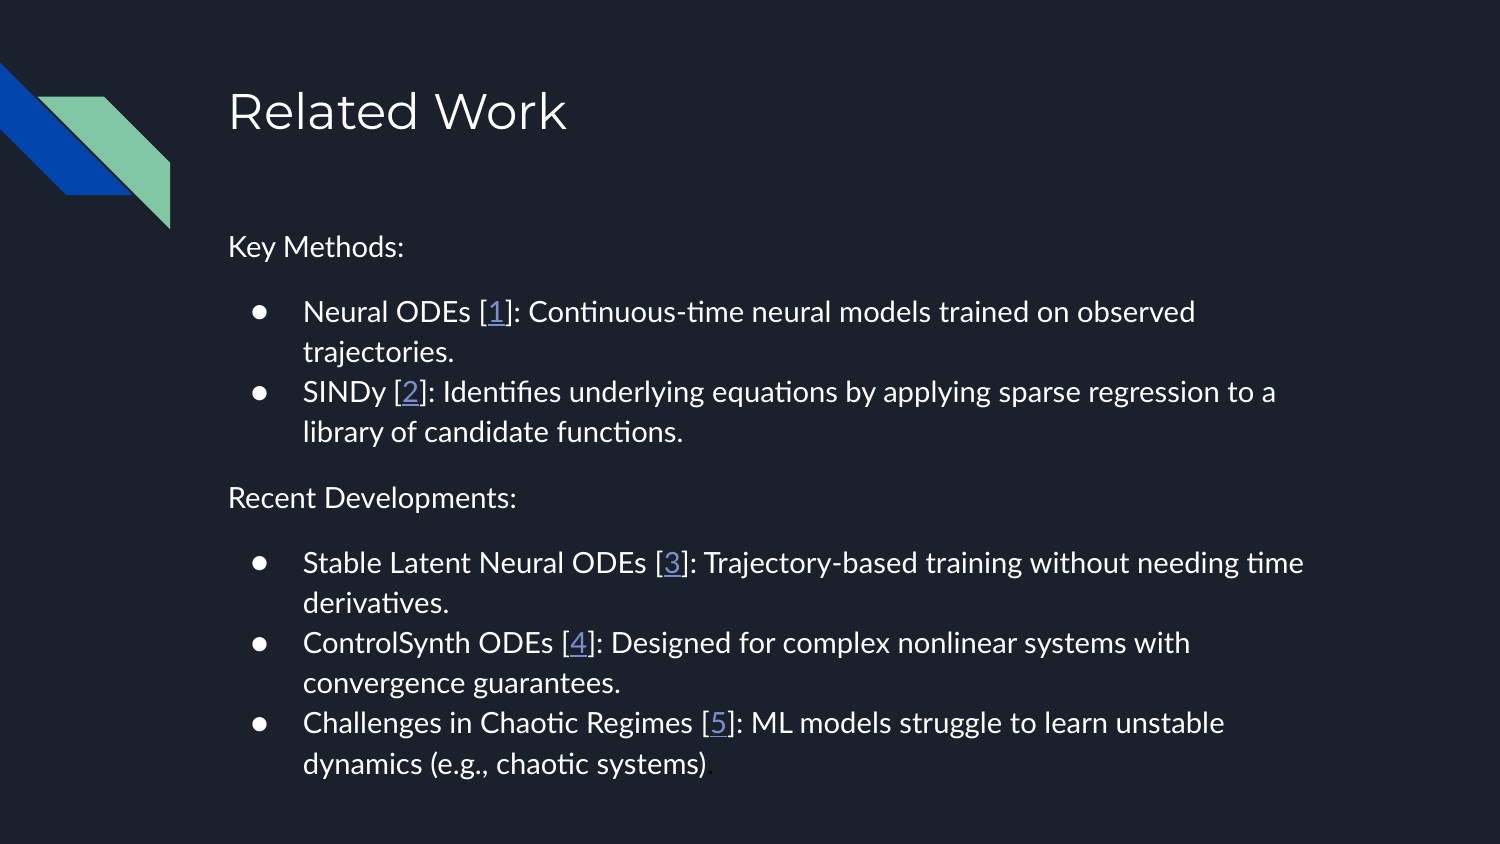

# Related Work
Key Methods:
Neural ODEs [1]: Continuous-time neural models trained on observed trajectories.
SINDy [2]: Identifies underlying equations by applying sparse regression to a library of candidate functions.
Recent Developments:
Stable Latent Neural ODEs [3]: Trajectory-based training without needing time derivatives.
ControlSynth ODEs [4]: Designed for complex nonlinear systems with convergence guarantees.
Challenges in Chaotic Regimes [5]: ML models struggle to learn unstable dynamics (e.g., chaotic systems).